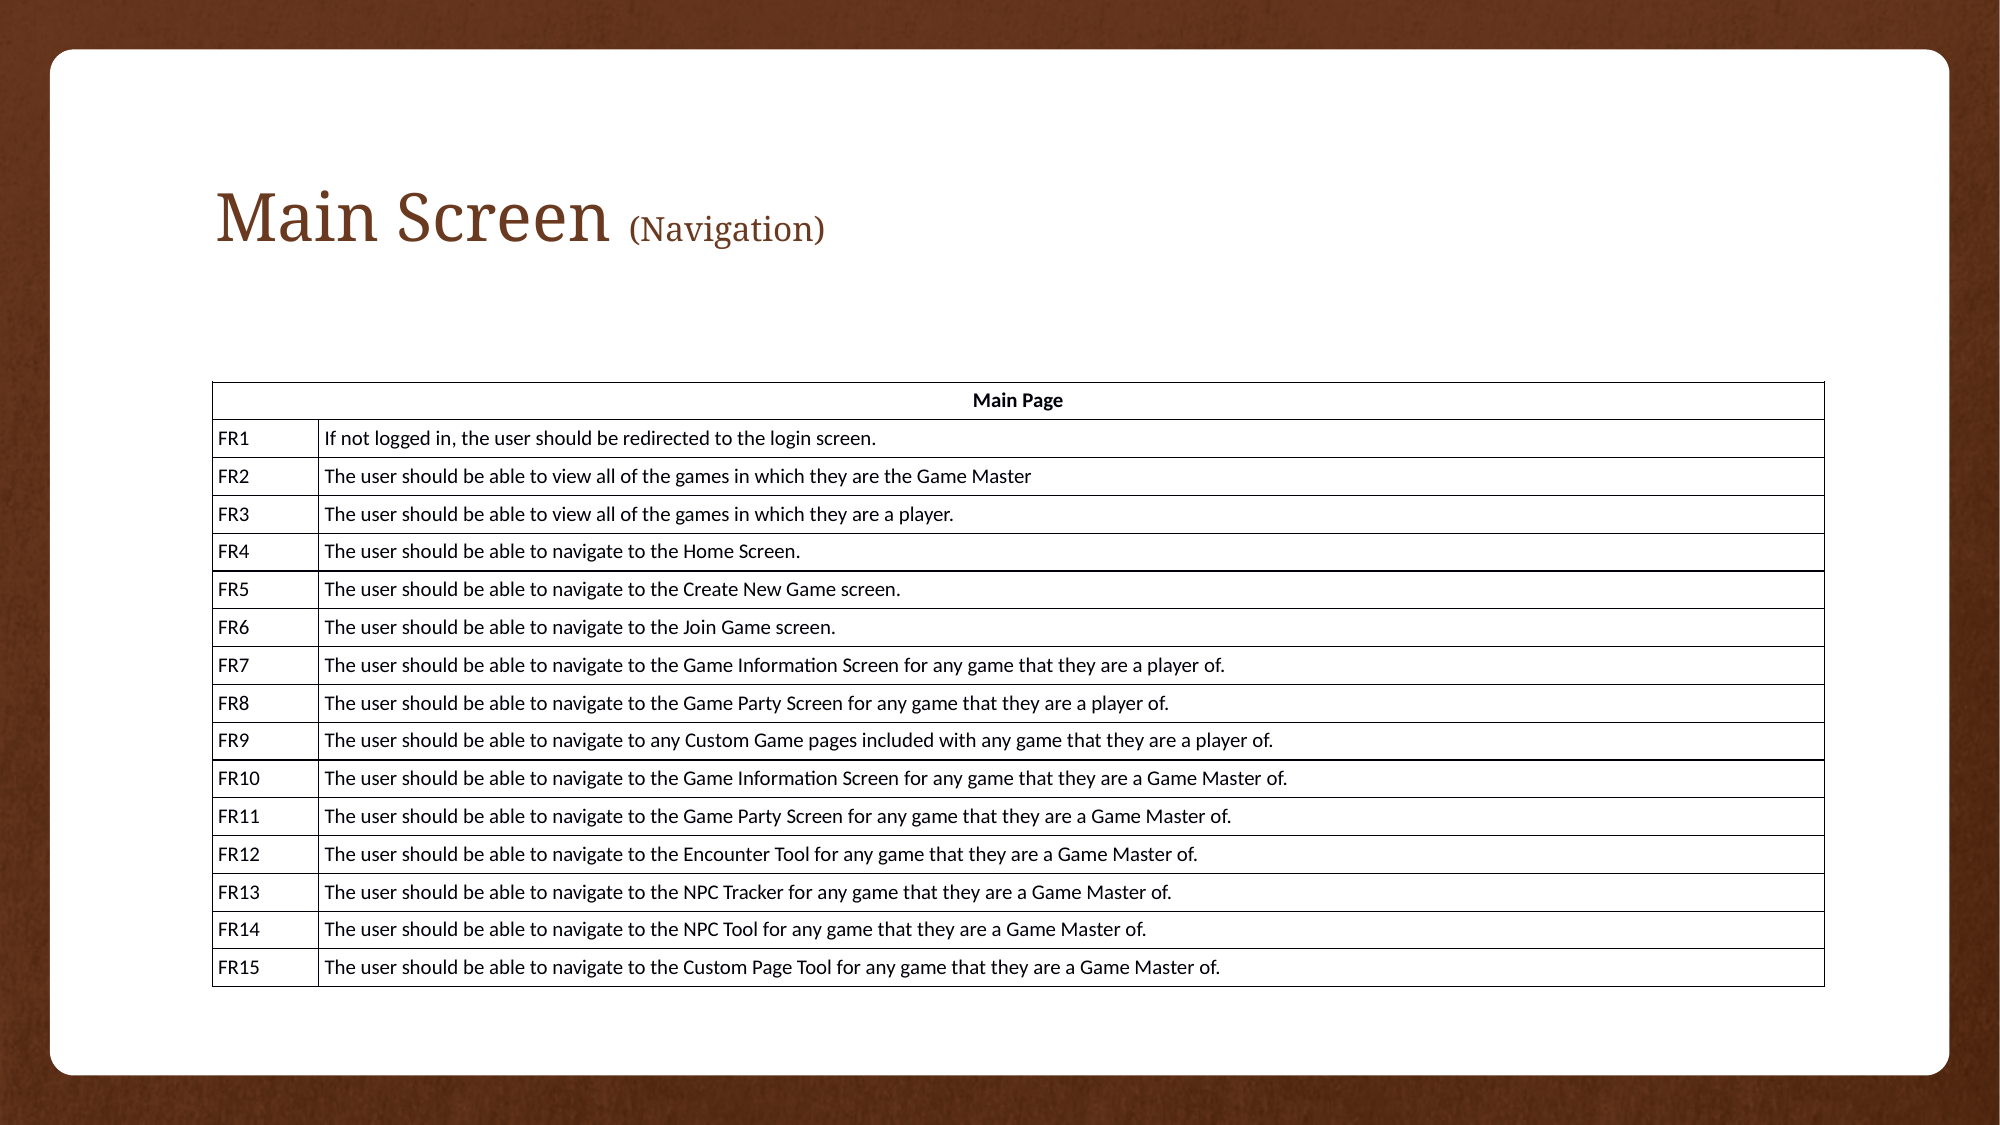

# Main Screen (Navigation)
| Main Page |  |
| --- | --- |
| FR1 | If not logged in, the user should be redirected to the login screen. |
| FR2 | The user should be able to view all of the games in which they are the Game Master |
| FR3 | The user should be able to view all of the games in which they are a player. |
| FR4 | The user should be able to navigate to the Home Screen. |
| FR5 | The user should be able to navigate to the Create New Game screen. |
| FR6 | The user should be able to navigate to the Join Game screen. |
| FR7 | The user should be able to navigate to the Game Information Screen for any game that they are a player of. |
| FR8 | The user should be able to navigate to the Game Party Screen for any game that they are a player of. |
| FR9 | The user should be able to navigate to any Custom Game pages included with any game that they are a player of. |
| FR10 | The user should be able to navigate to the Game Information Screen for any game that they are a Game Master of. |
| FR11 | The user should be able to navigate to the Game Party Screen for any game that they are a Game Master of. |
| FR12 | The user should be able to navigate to the Encounter Tool for any game that they are a Game Master of. |
| FR13 | The user should be able to navigate to the NPC Tracker for any game that they are a Game Master of. |
| FR14 | The user should be able to navigate to the NPC Tool for any game that they are a Game Master of. |
| FR15 | The user should be able to navigate to the Custom Page Tool for any game that they are a Game Master of. |